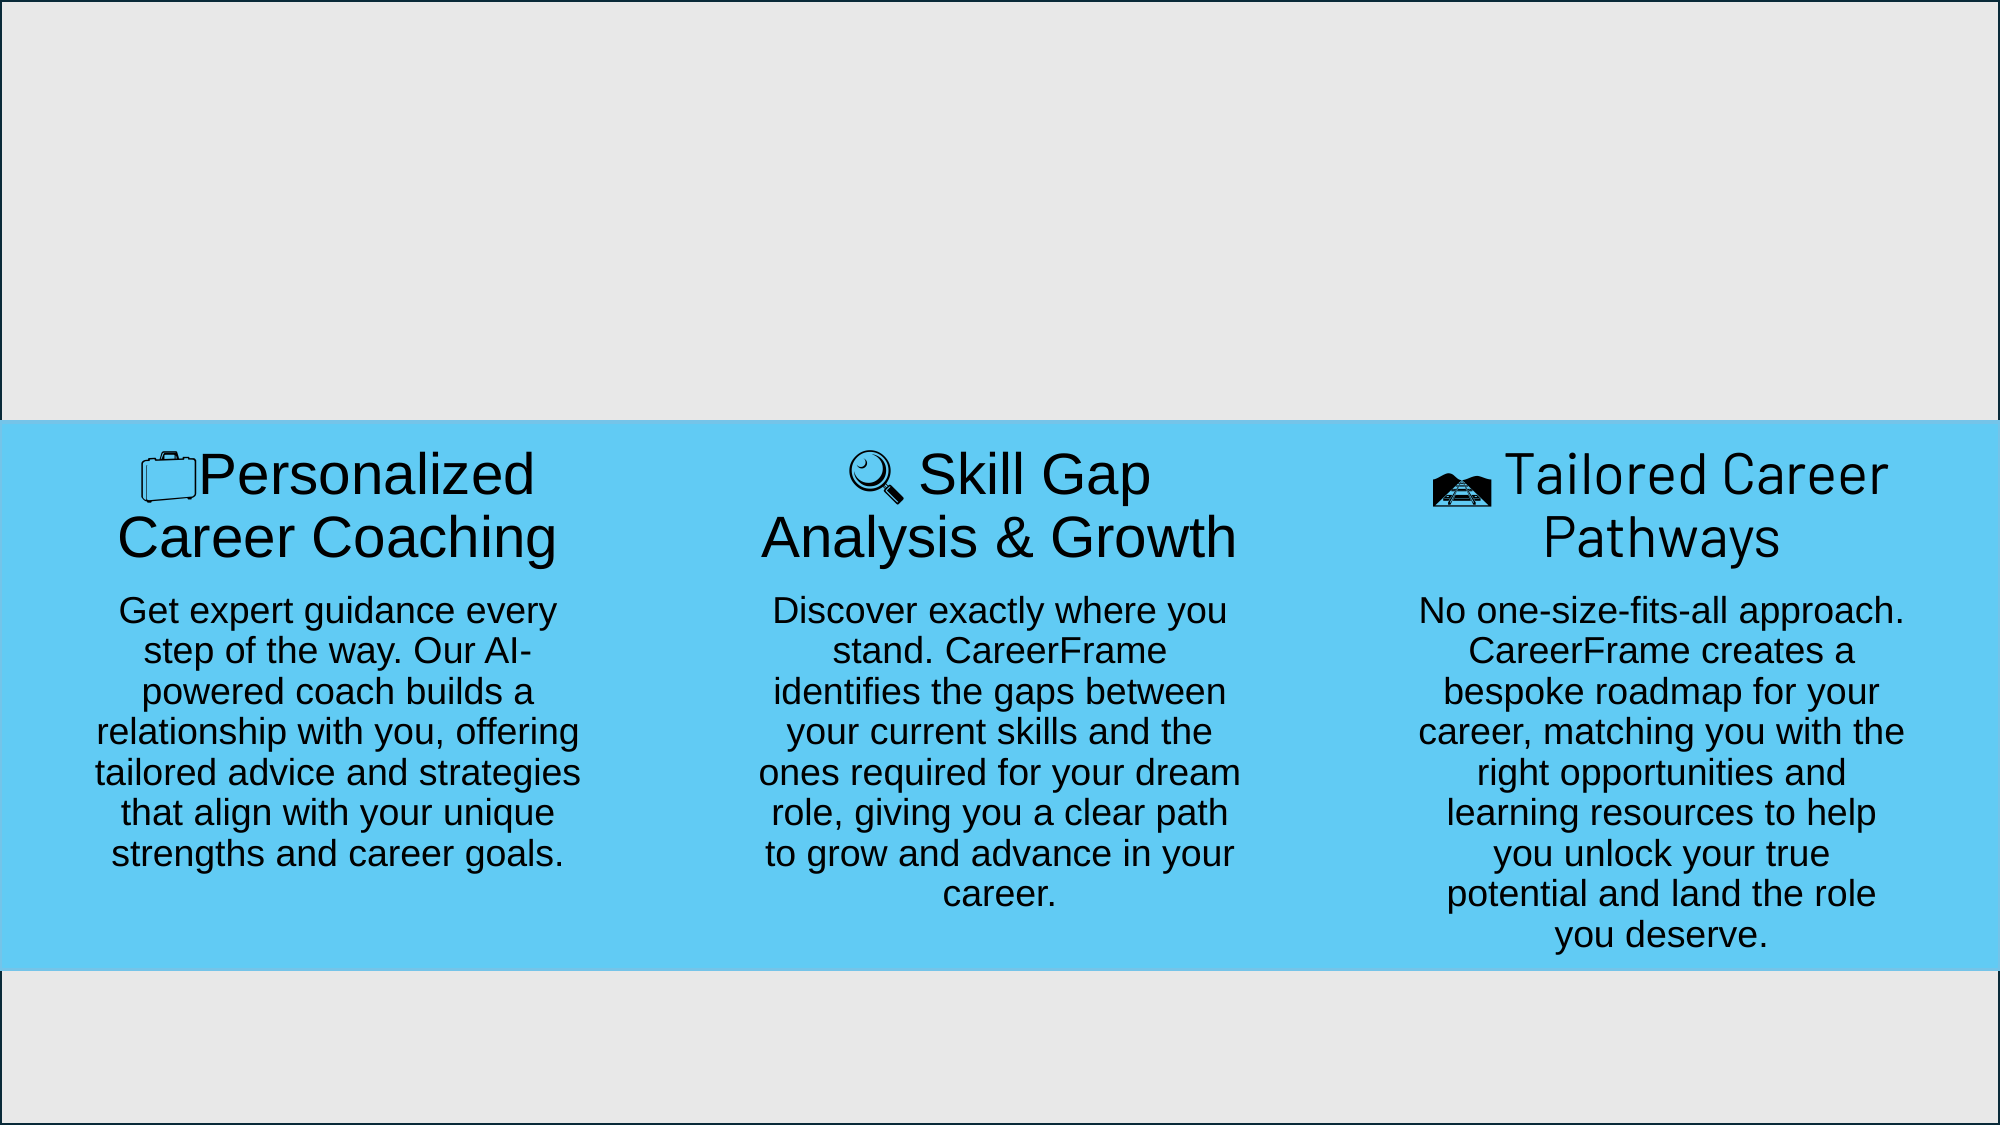

💼Personalized Career Coaching
Get expert guidance every step of the way. Our AI-powered coach builds a relationship with you, offering tailored advice and strategies that align with your unique strengths and career goals.
🔍 Skill Gap Analysis & Growth
Discover exactly where you stand. CareerFrame identifies the gaps between your current skills and the ones required for your dream role, giving you a clear path to grow and advance in your career.
🛤️ Tailored Career Pathways
No one-size-fits-all approach. CareerFrame creates a bespoke roadmap for your career, matching you with the right opportunities and learning resources to help you unlock your true potential and land the role you deserve.